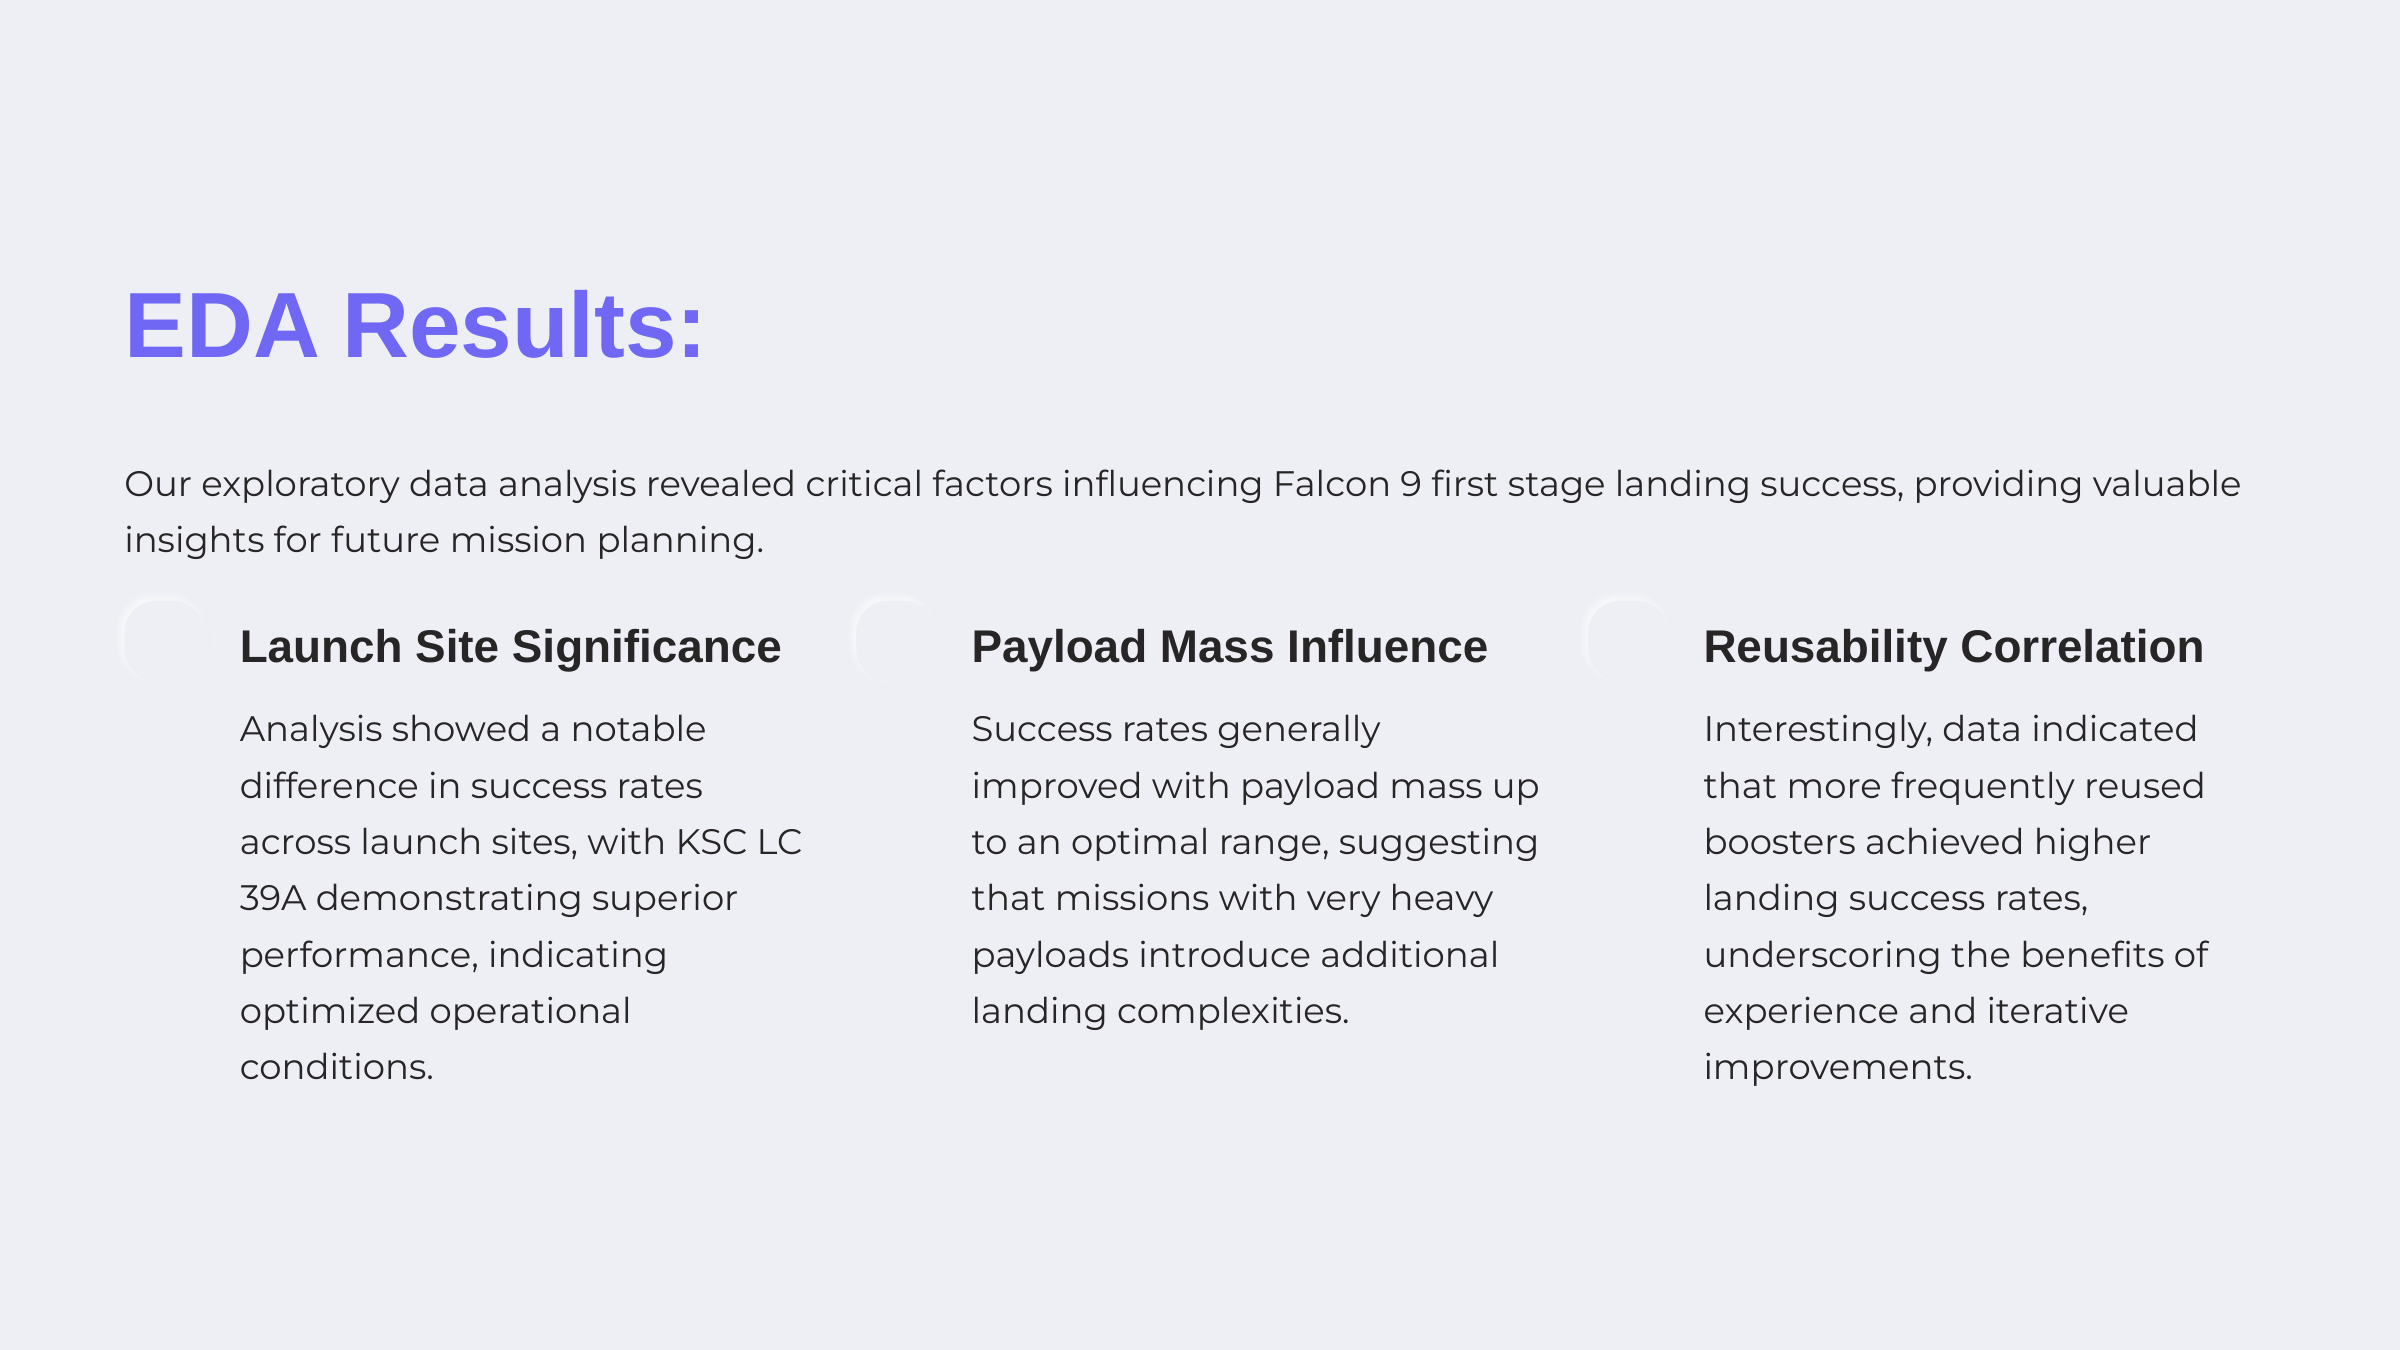

EDA Results:
Our exploratory data analysis revealed critical factors influencing Falcon 9 first stage landing success, providing valuable insights for future mission planning.

Launch Site Significance
Payload Mass Influence
Reusability Correlation
Analysis showed a notable difference in success rates across launch sites, with KSC LC 39A demonstrating superior performance, indicating optimized operational conditions.
Success rates generally improved with payload mass up to an optimal range, suggesting that missions with very heavy payloads introduce additional landing complexities.
Interestingly, data indicated that more frequently reused boosters achieved higher landing success rates, underscoring the benefits of experience and iterative improvements.